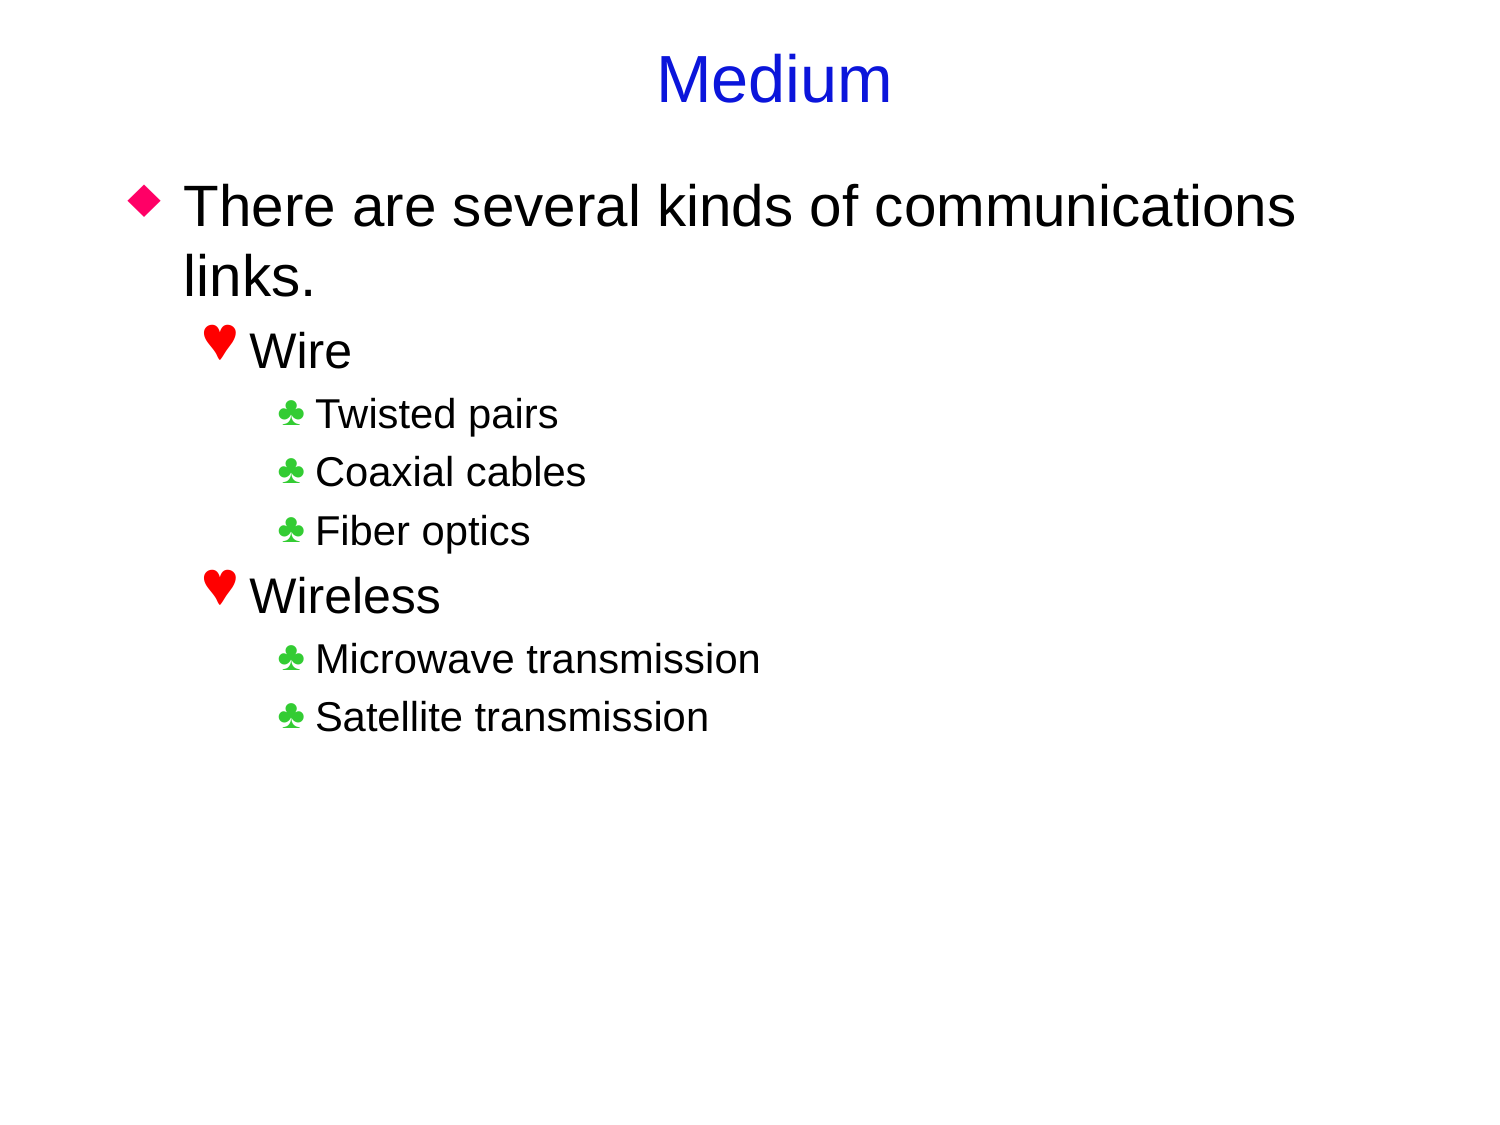

# Medium
There are several kinds of communications links.
Wire
Twisted pairs
Coaxial cables
Fiber optics
Wireless
Microwave transmission
Satellite transmission